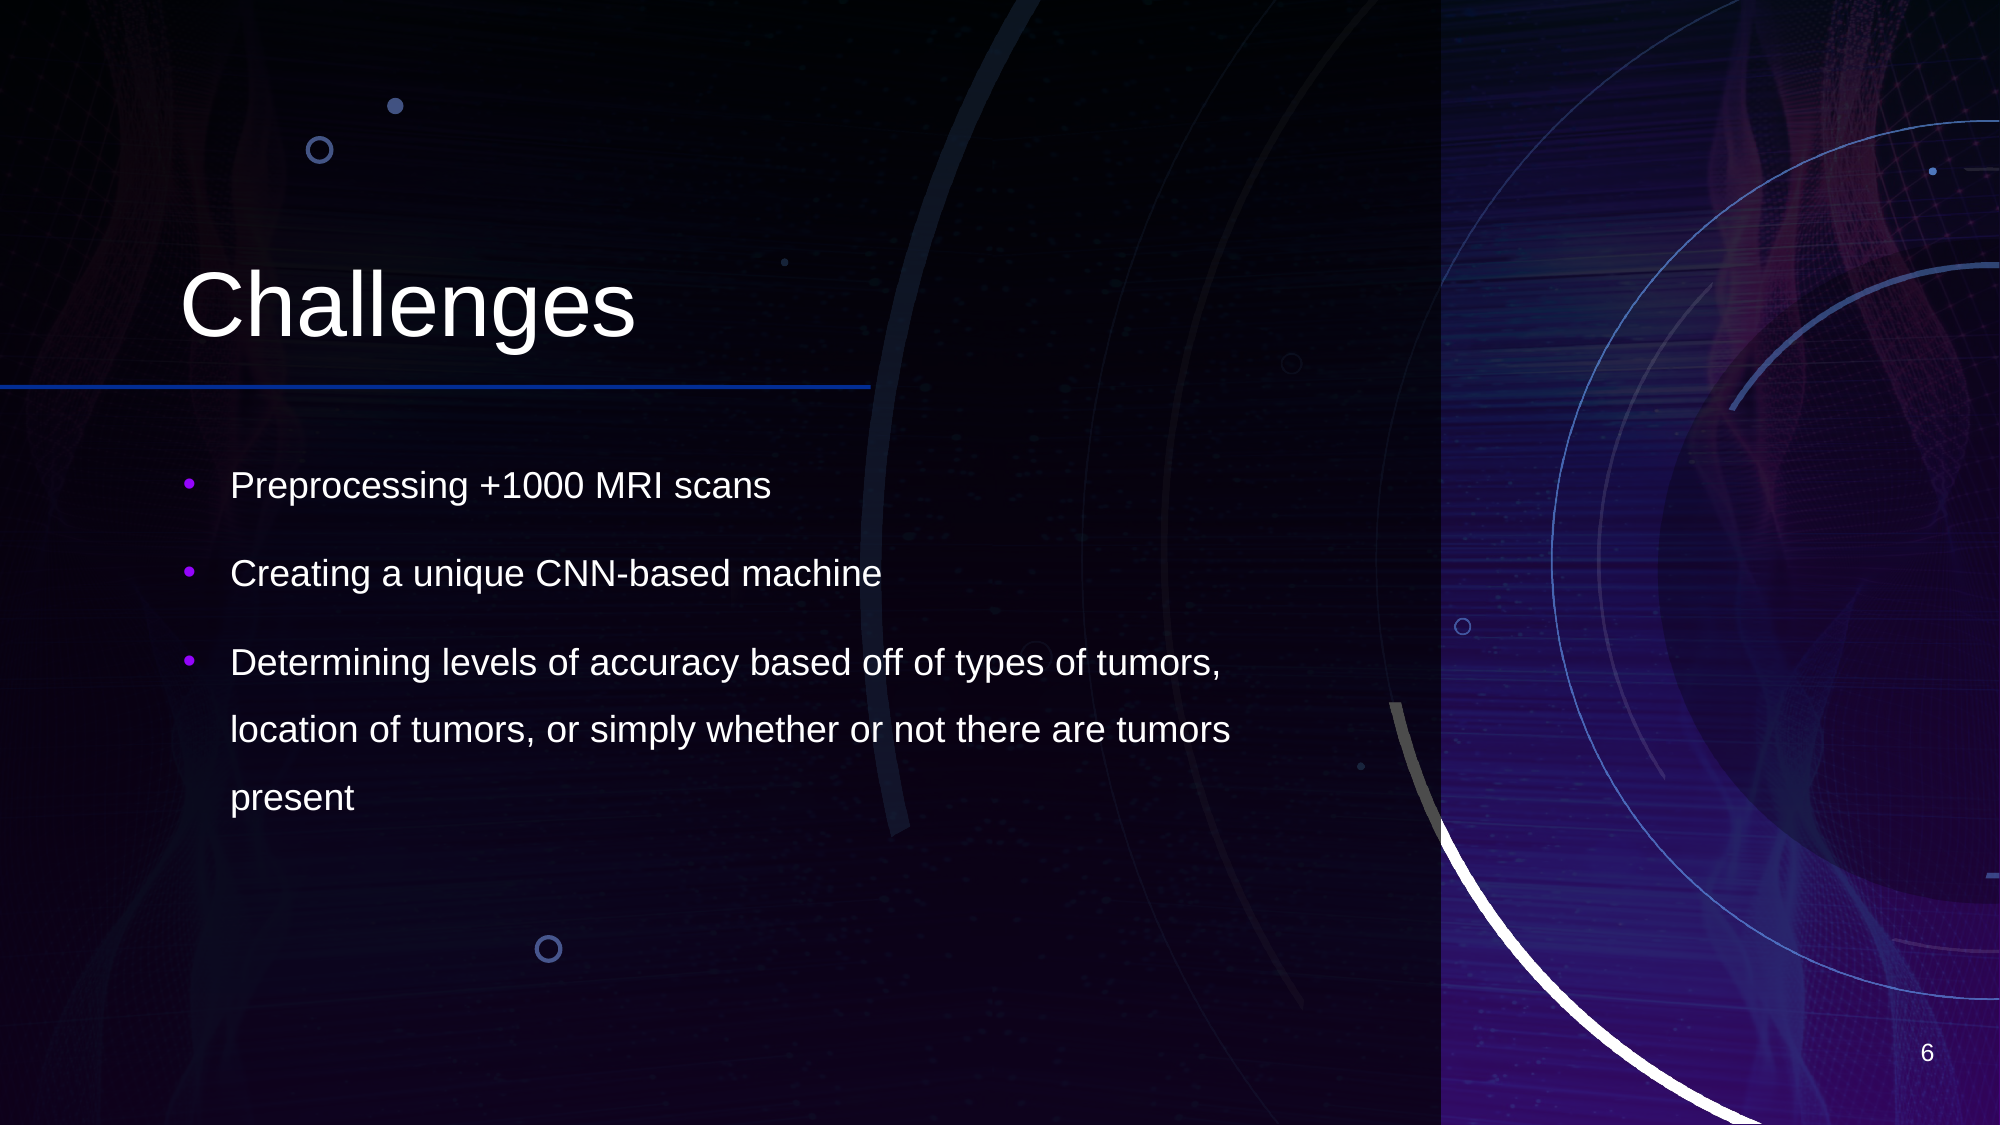

# Challenges
Preprocessing +1000 MRI scans
Creating a unique CNN-based machine
Determining levels of accuracy based off of types of tumors, location of tumors, or simply whether or not there are tumors present
6